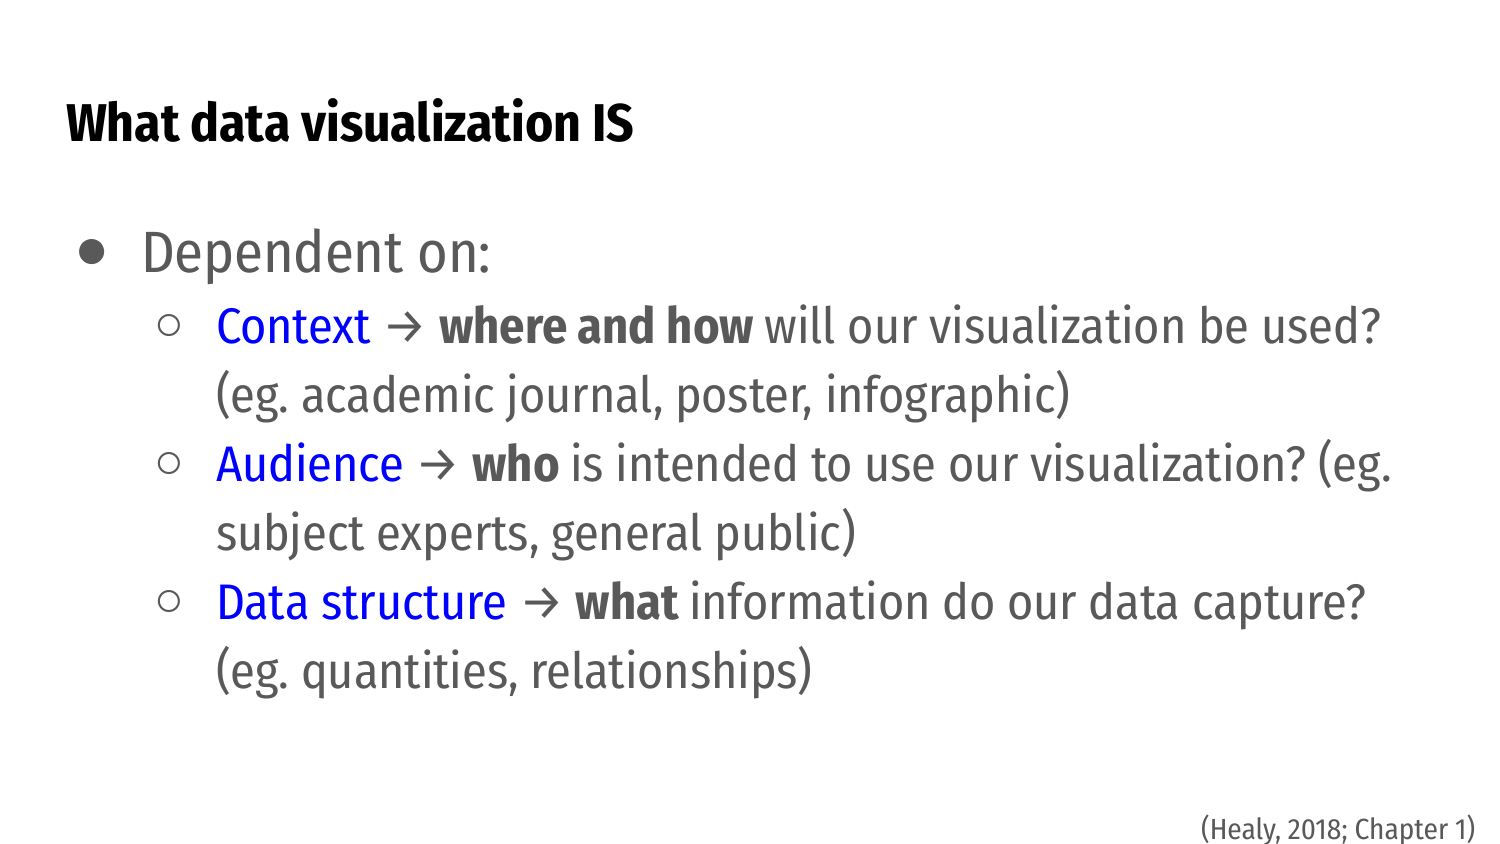

# What data visualization IS
Dependent on:
Context → where and how will our visualization be used? (eg. academic journal, poster, infographic)
Audience → who is intended to use our visualization? (eg. subject experts, general public)
Data structure → what information do our data capture? (eg. quantities, relationships)

(Healy, 2018; Chapter 1)